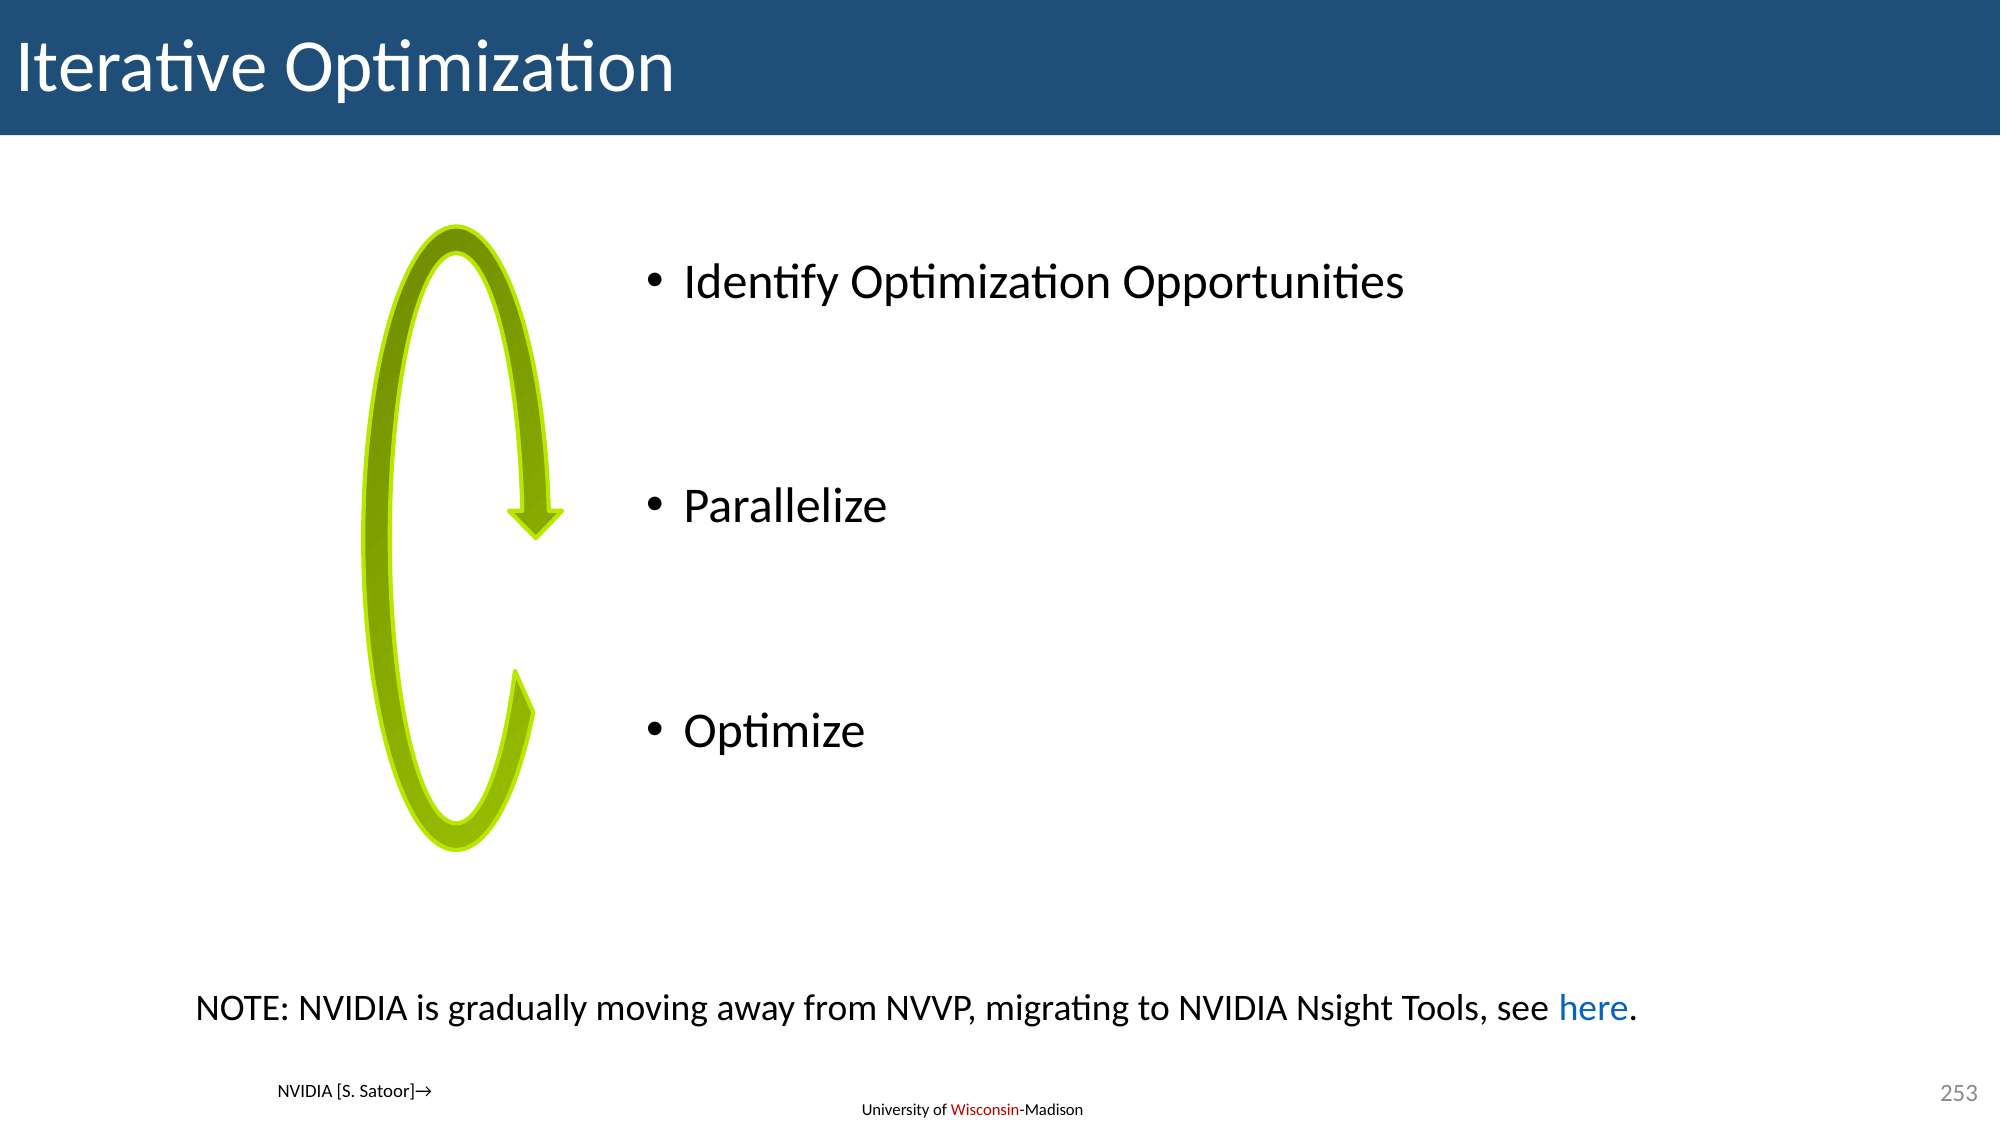

# Iterative Optimization

Identify Optimization Opportunities

Parallelize

Optimize
NOTE: NVIDIA is gradually moving away from NVVP, migrating to NVIDIA Nsight Tools, see here.
253
NVIDIA [S. Satoor]→